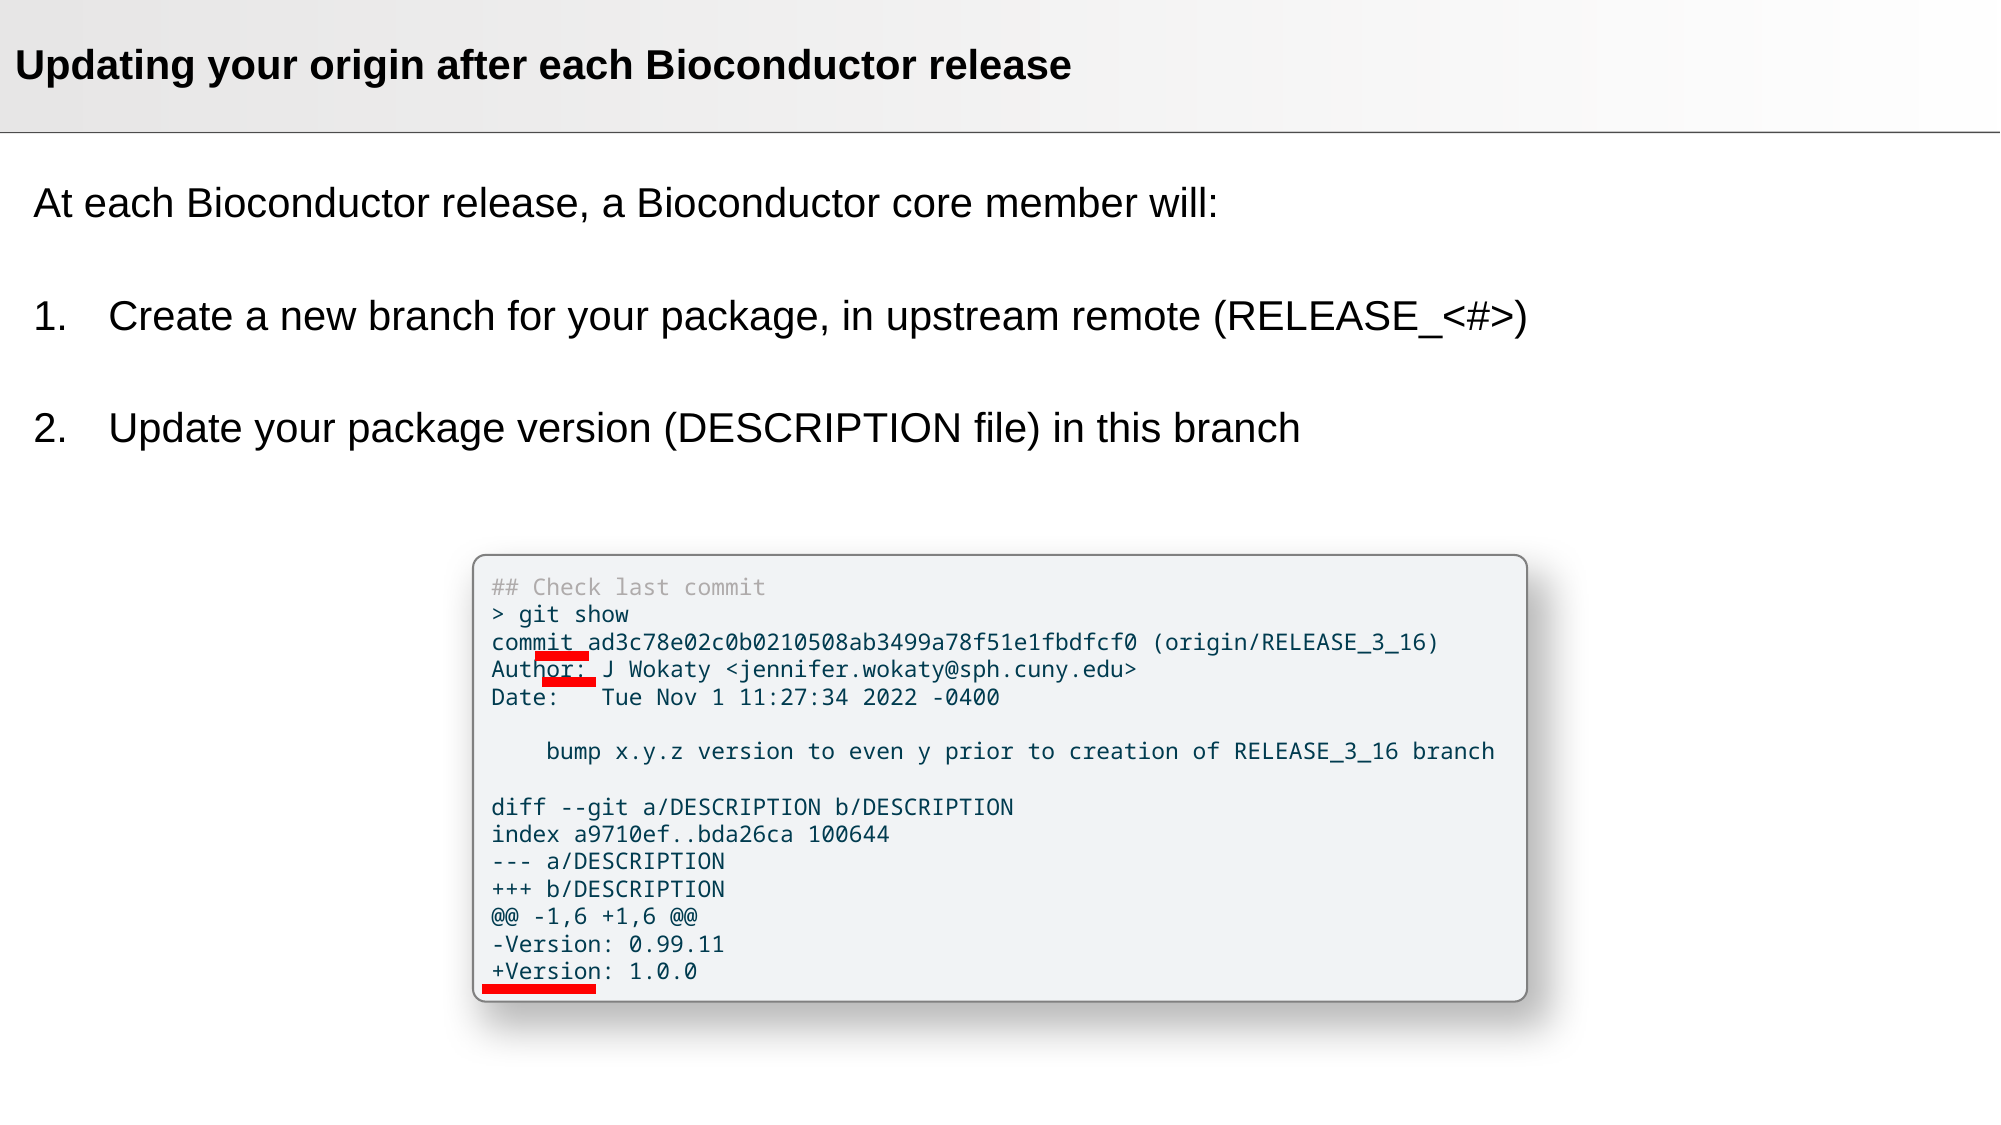

# Updating your origin after each Bioconductor release
At each Bioconductor release, a Bioconductor core member will:
Create a new branch for your package, in upstream remote (RELEASE_<#>)
Update your package version (DESCRIPTION file) in this branch
## Check last commit
> git show
commit ad3c78e02c0b0210508ab3499a78f51e1fbdfcf0 (origin/RELEASE_3_16)
Author: J Wokaty <jennifer.wokaty@sph.cuny.edu>
Date:   Tue Nov 1 11:27:34 2022 -0400

    bump x.y.z version to even y prior to creation of RELEASE_3_16 branch

diff --git a/DESCRIPTION b/DESCRIPTION
index a9710ef..bda26ca 100644
--- a/DESCRIPTION
+++ b/DESCRIPTION
@@ -1,6 +1,6 @@
-Version: 0.99.11
+Version: 1.0.0